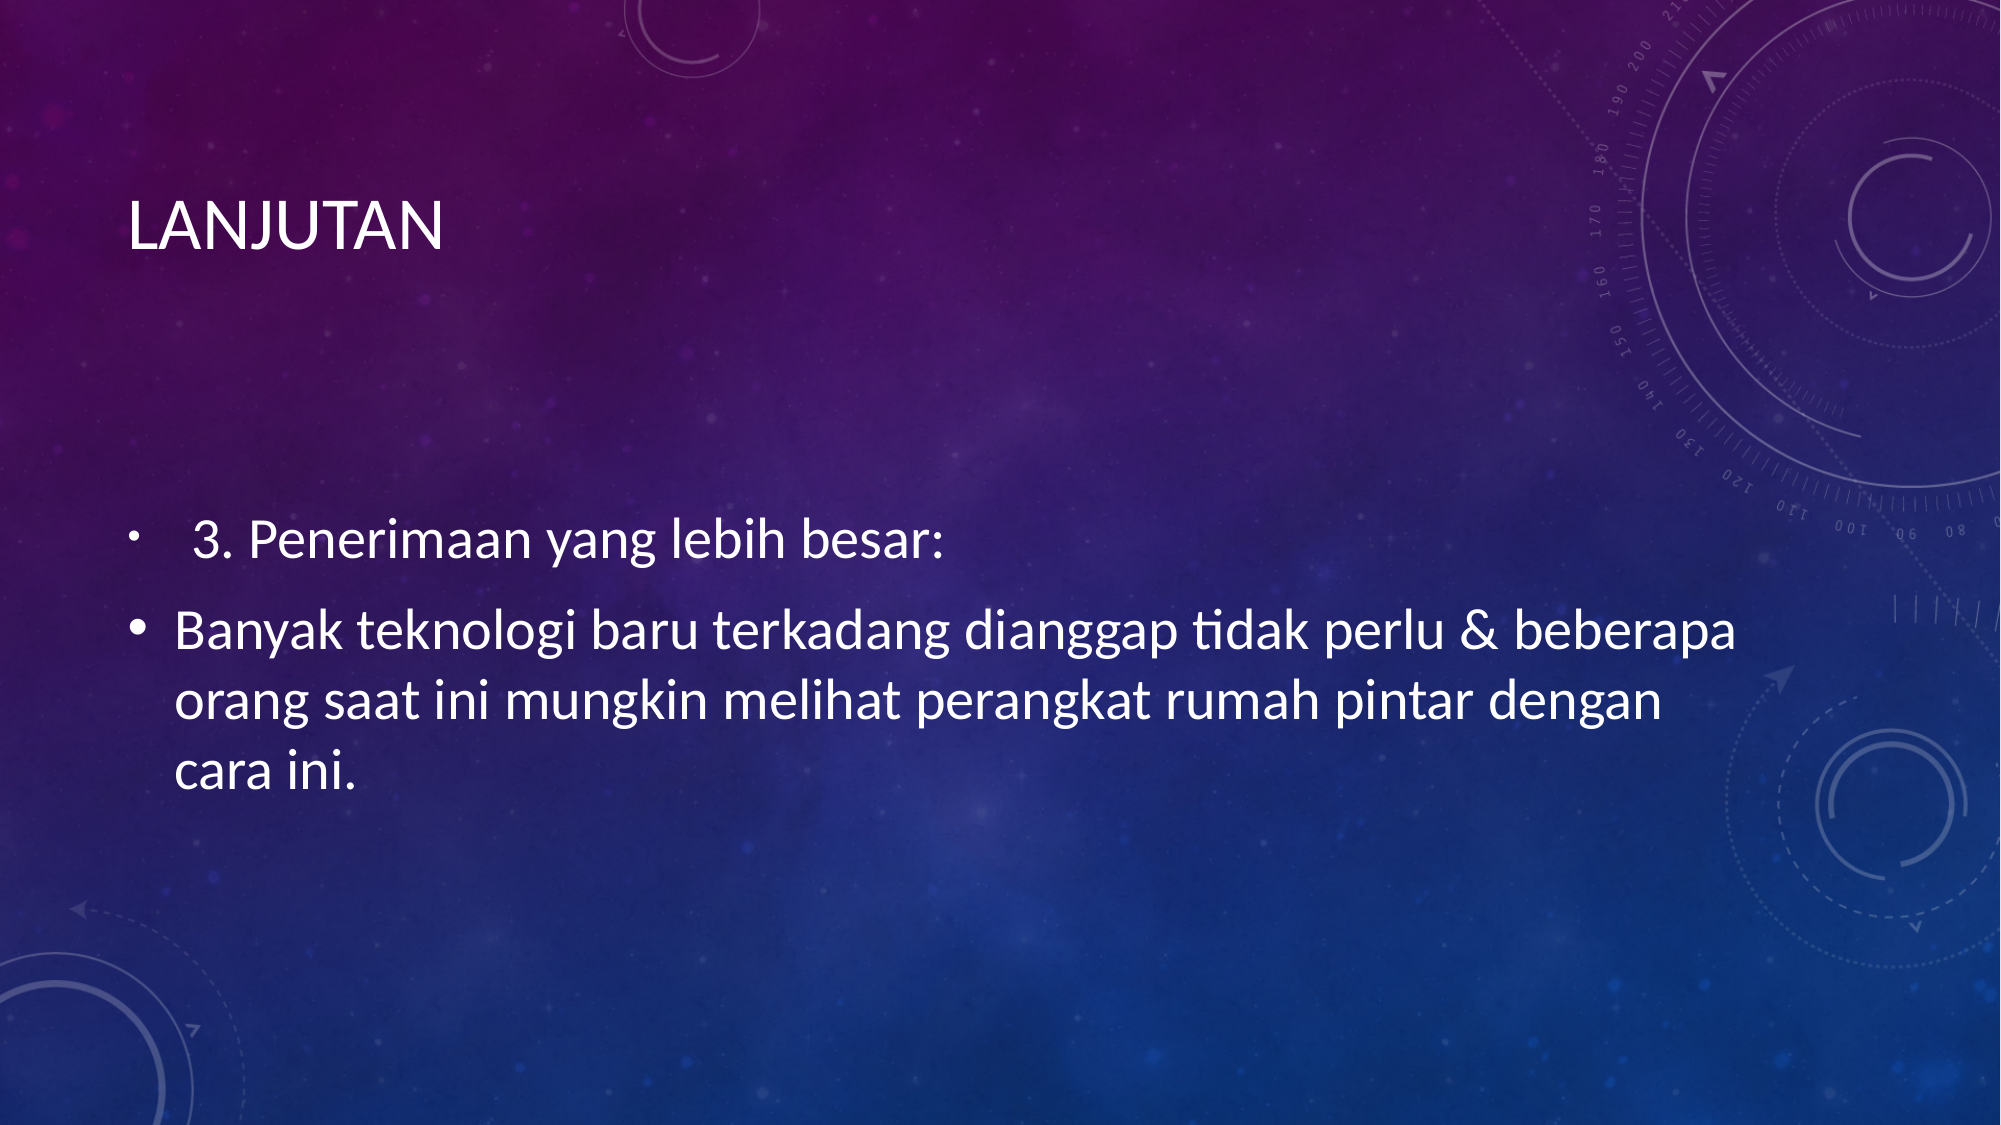

# lanjutan
  3. Penerimaan yang lebih besar:
Banyak teknologi baru terkadang dianggap tidak perlu & beberapa orang saat ini mungkin melihat perangkat rumah pintar dengan cara ini.